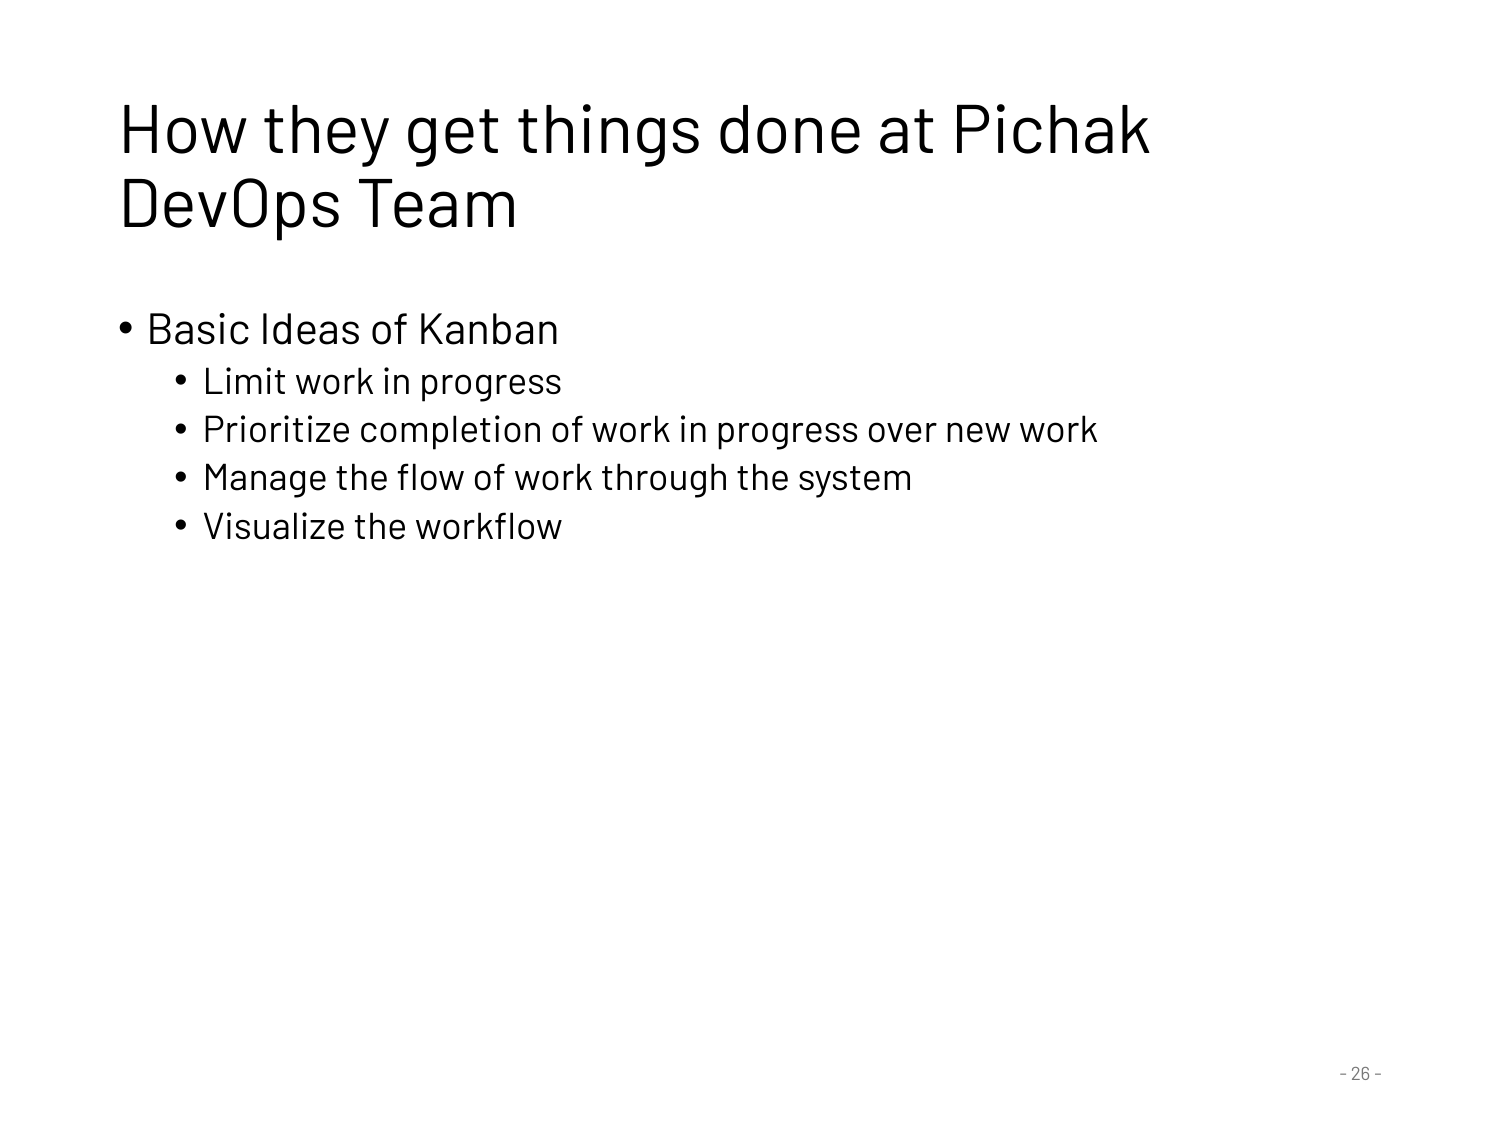

# How they get things done at Pichak DevOps Team
Basic Ideas of Kanban
Limit work in progress
Prioritize completion of work in progress over new work
Manage the flow of work through the system
Visualize the workflow
26